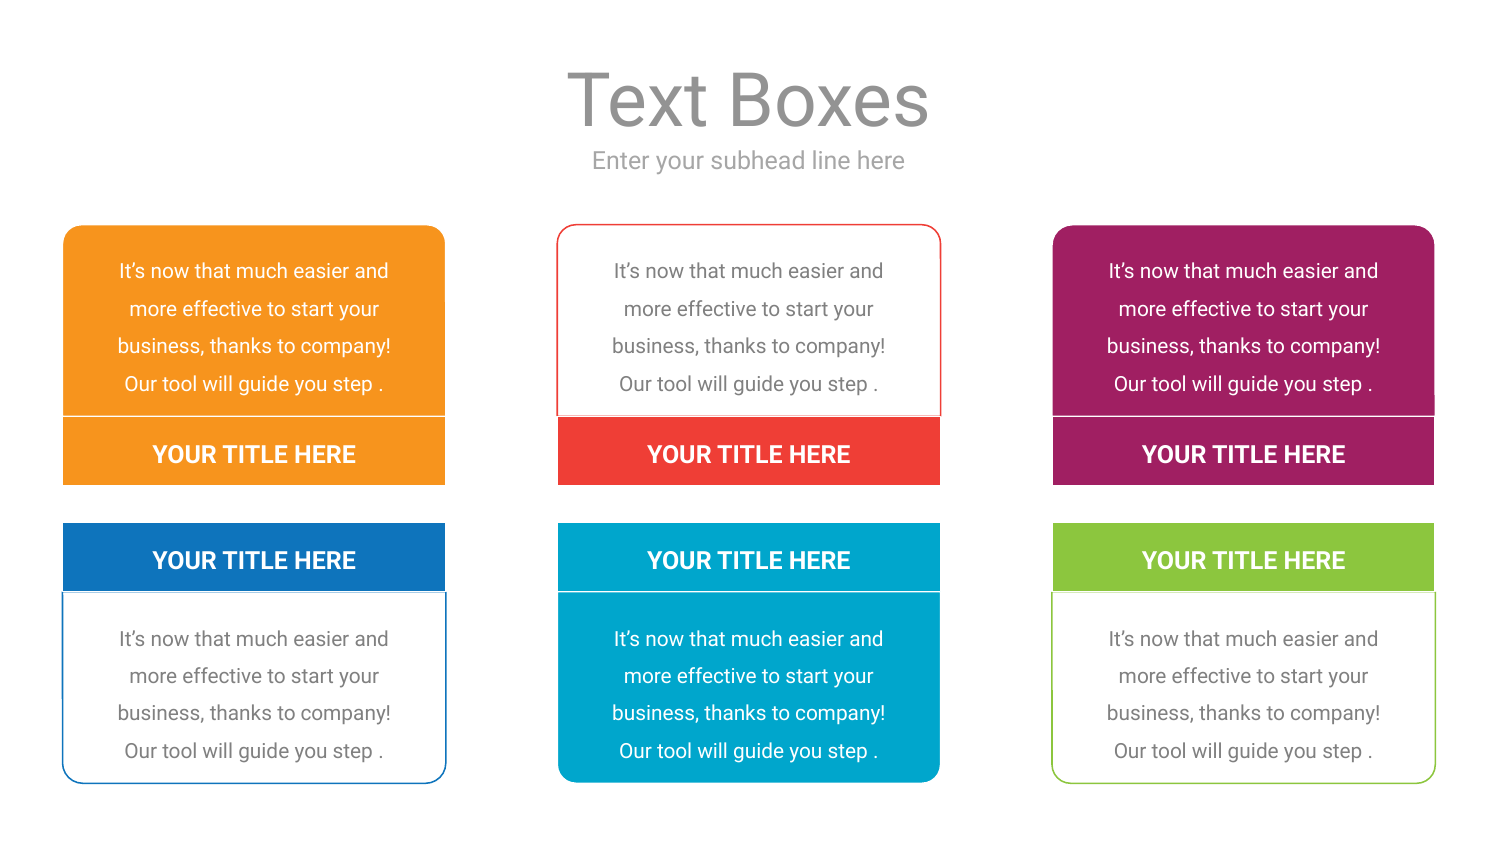

# Text Boxes
Enter your subhead line here

It’s now that much easier and more effective to start your business, thanks to company! Our tool will guide you step .
It’s now that much easier and more effective to start your business, thanks to company! Our tool will guide you step .
It’s now that much easier and more effective to start your business, thanks to company! Our tool will guide you step .
YOUR TITLE HERE
YOUR TITLE HERE
YOUR TITLE HERE
YOUR TITLE HERE
YOUR TITLE HERE
YOUR TITLE HERE

It’s now that much easier and more effective to start your business, thanks to company! Our tool will guide you step .
It’s now that much easier and more effective to start your business, thanks to company! Our tool will guide you step .
It’s now that much easier and more effective to start your business, thanks to company! Our tool will guide you step .